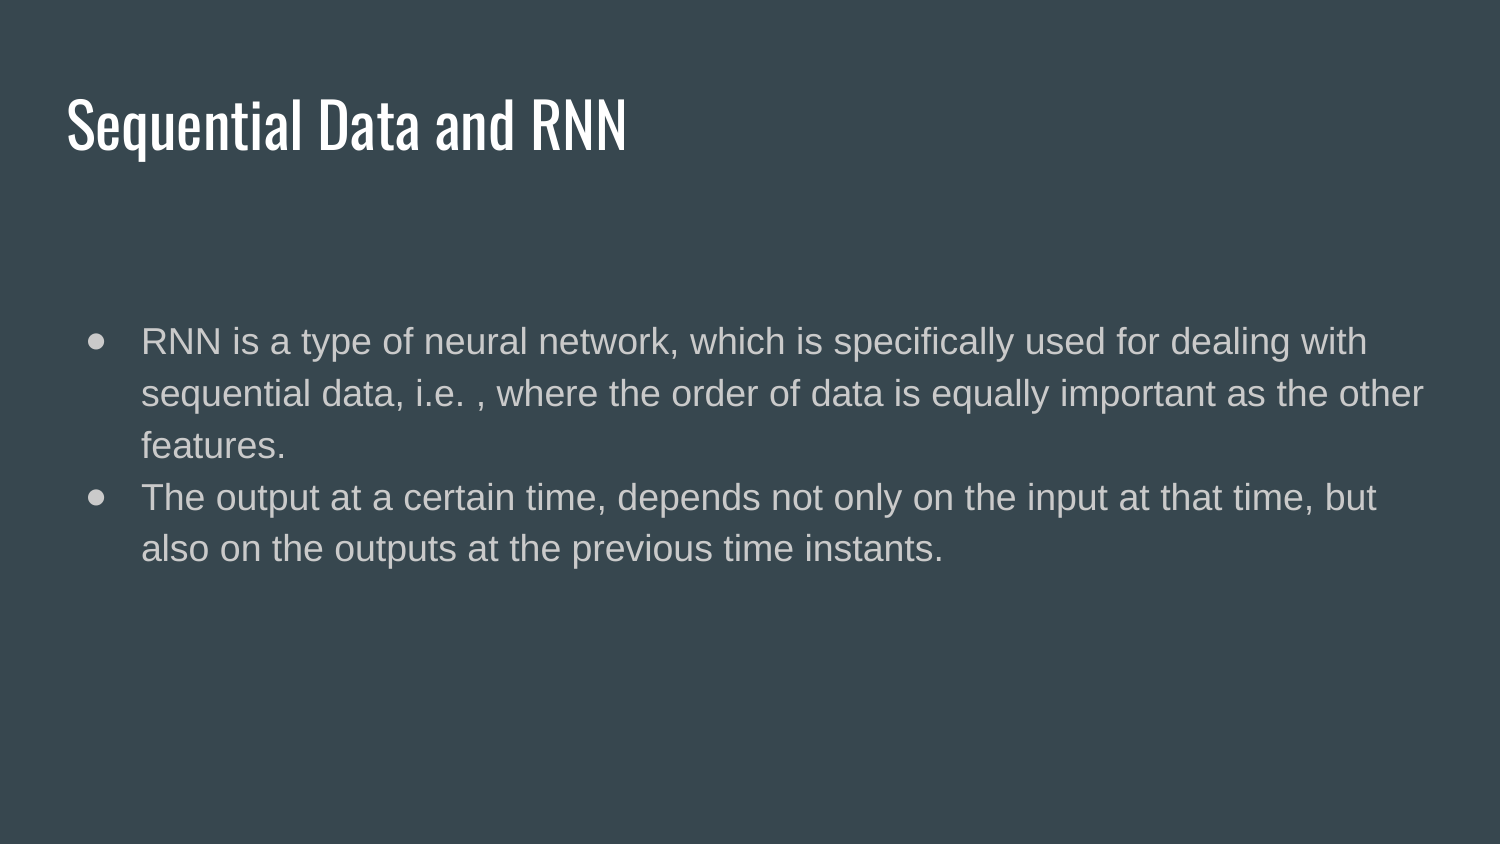

# Sequential Data and RNN
RNN is a type of neural network, which is specifically used for dealing with sequential data, i.e. , where the order of data is equally important as the other features.
The output at a certain time, depends not only on the input at that time, but also on the outputs at the previous time instants.